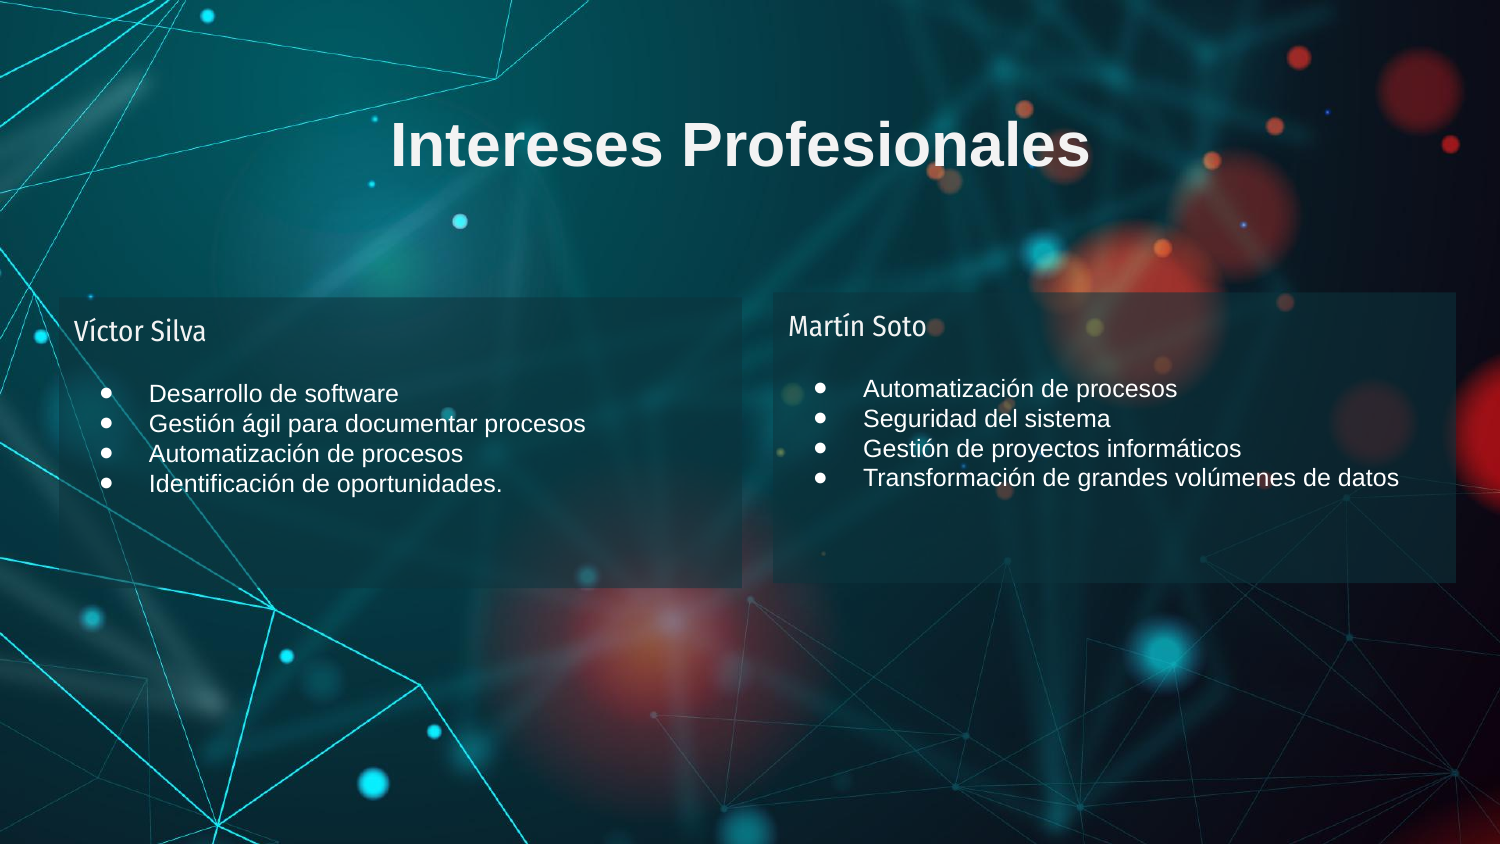

# Intereses Profesionales
Martín Soto

Automatización de procesos
Seguridad del sistema
Gestión de proyectos informáticos
Transformación de grandes volúmenes de datos

Víctor Silva

Desarrollo de software
Gestión ágil para documentar procesos
Automatización de procesos
Identificación de oportunidades.